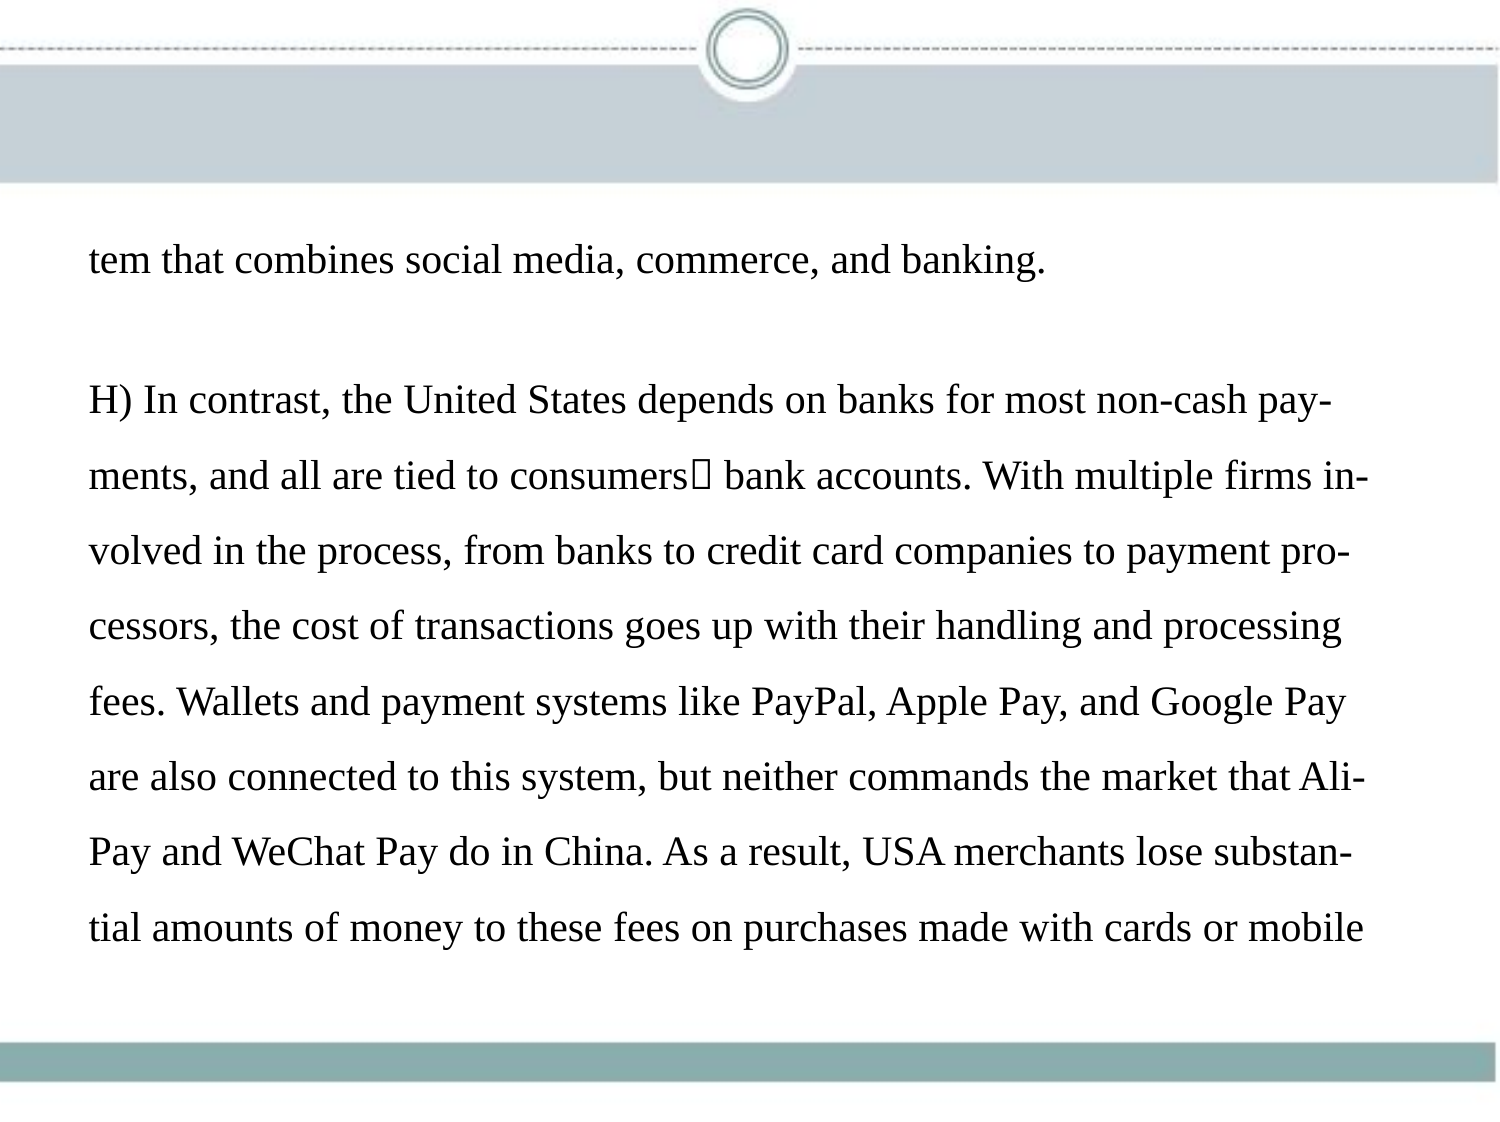

tem that combines social media, commerce, and banking.
H) In contrast, the United States depends on banks for most non-cash pay-
ments, and all are tied to consumers􀆳 bank accounts. With multiple firms in-
volved in the process, from banks to credit card companies to payment pro-
cessors, the cost of transactions goes up with their handling and processing
fees. Wallets and payment systems like PayPal, Apple Pay, and Google Pay
are also connected to this system, but neither commands the market that Ali-
Pay and WeChat Pay do in China. As a result, USA merchants lose substan-
tial amounts of money to these fees on purchases made with cards or mobile